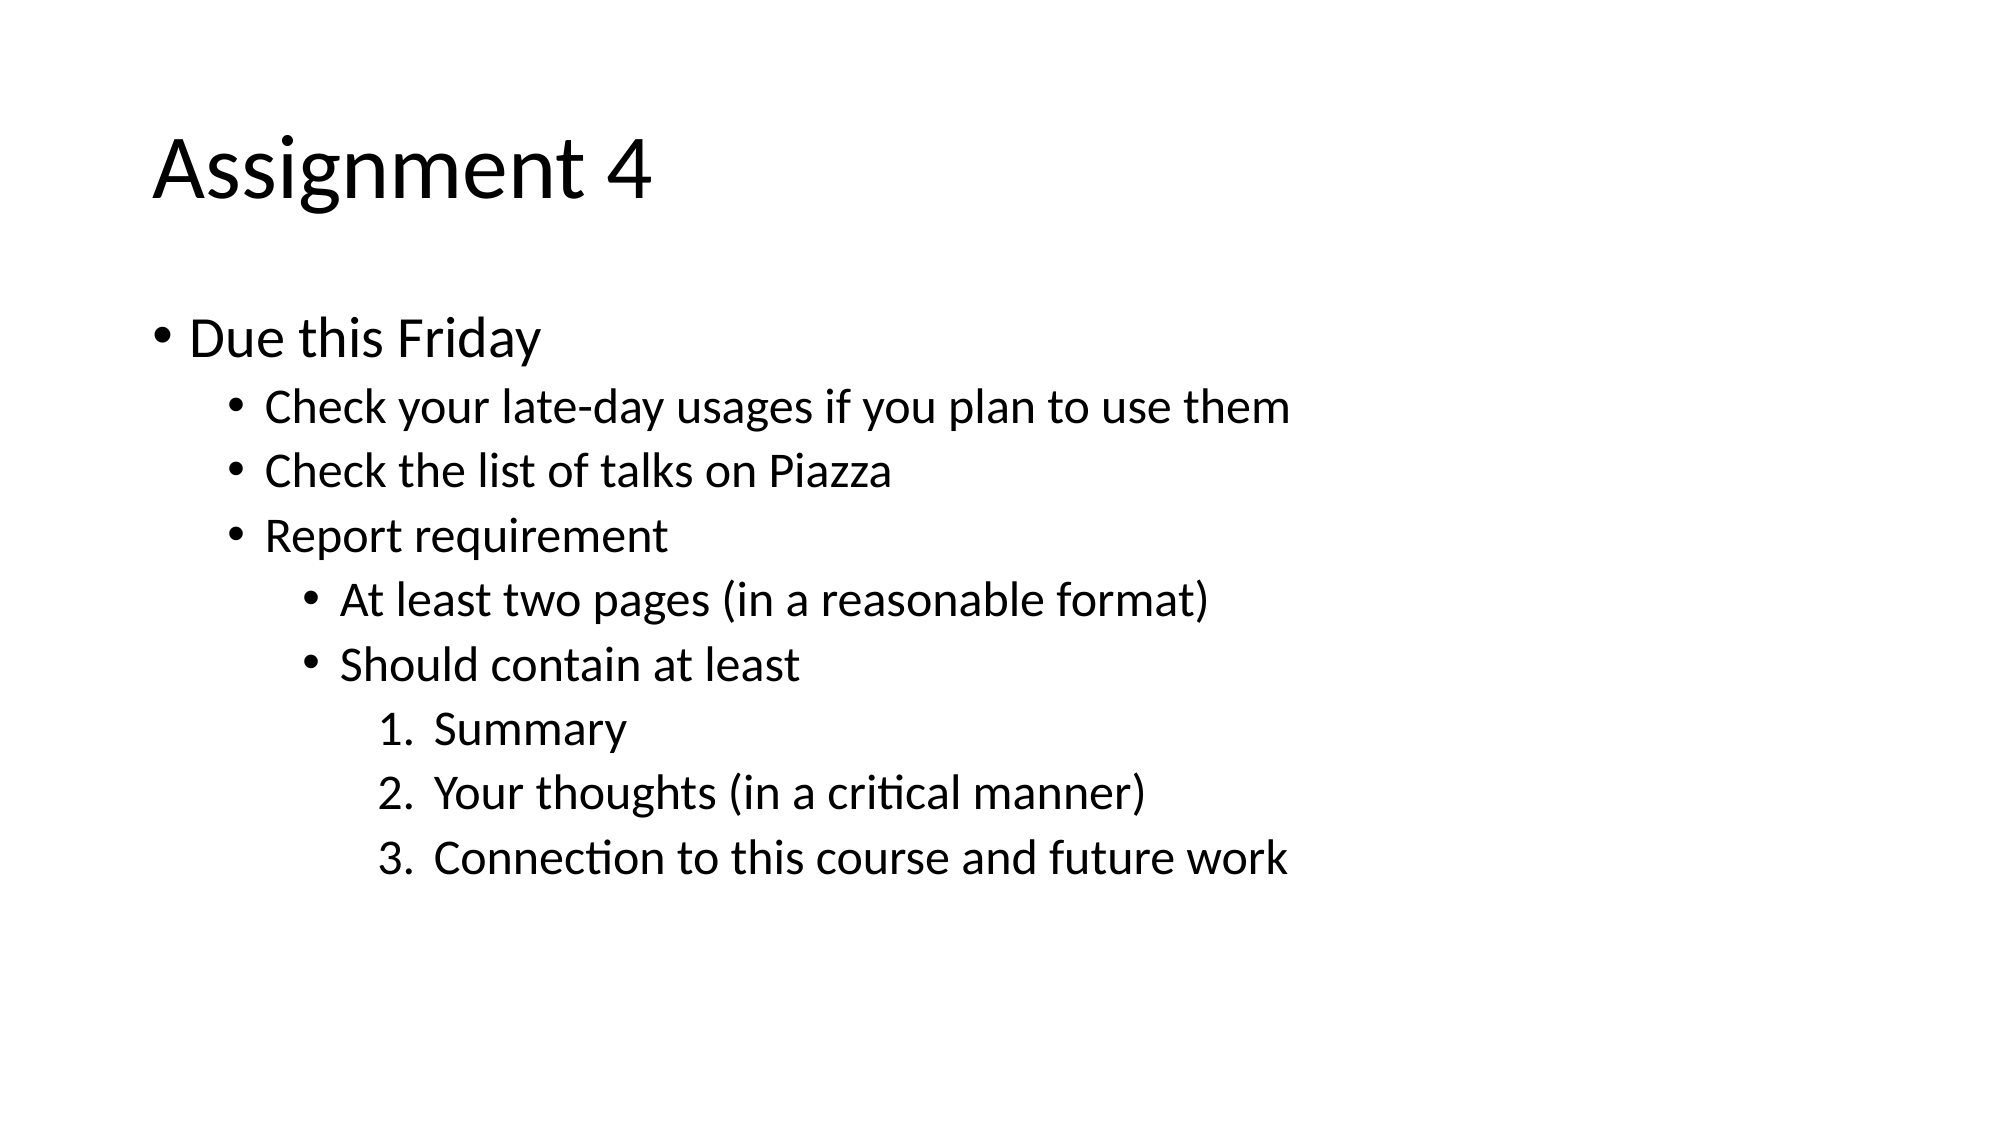

# Assignment 4
Due this Friday
Check your late-day usages if you plan to use them
Check the list of talks on Piazza
Report requirement
At least two pages (in a reasonable format)
Should contain at least
Summary
Your thoughts (in a critical manner)
Connection to this course and future work